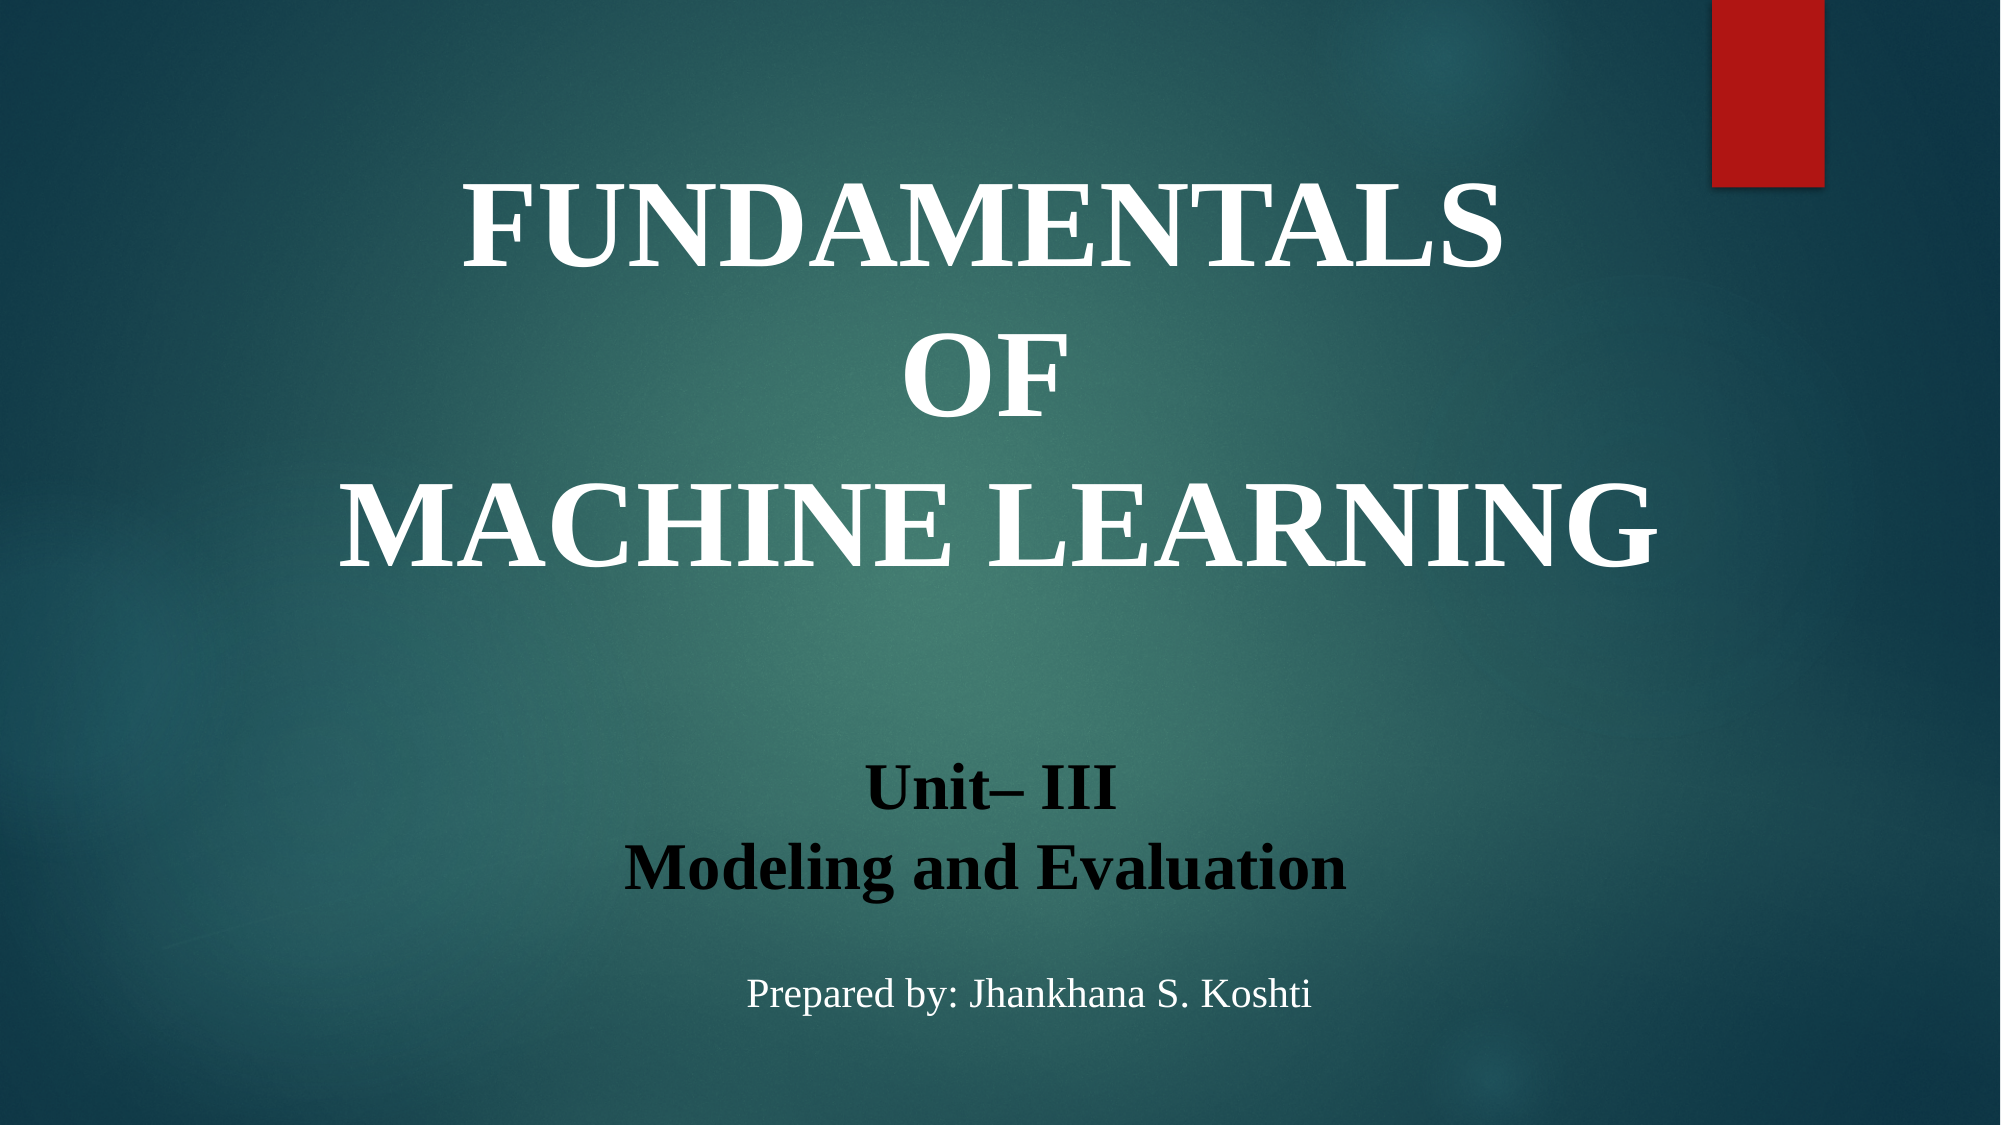

FUNDAMENTALS
OF
MACHINE LEARNING
Unit– III
Modeling and Evaluation
Prepared by: Jhankhana S. Koshti